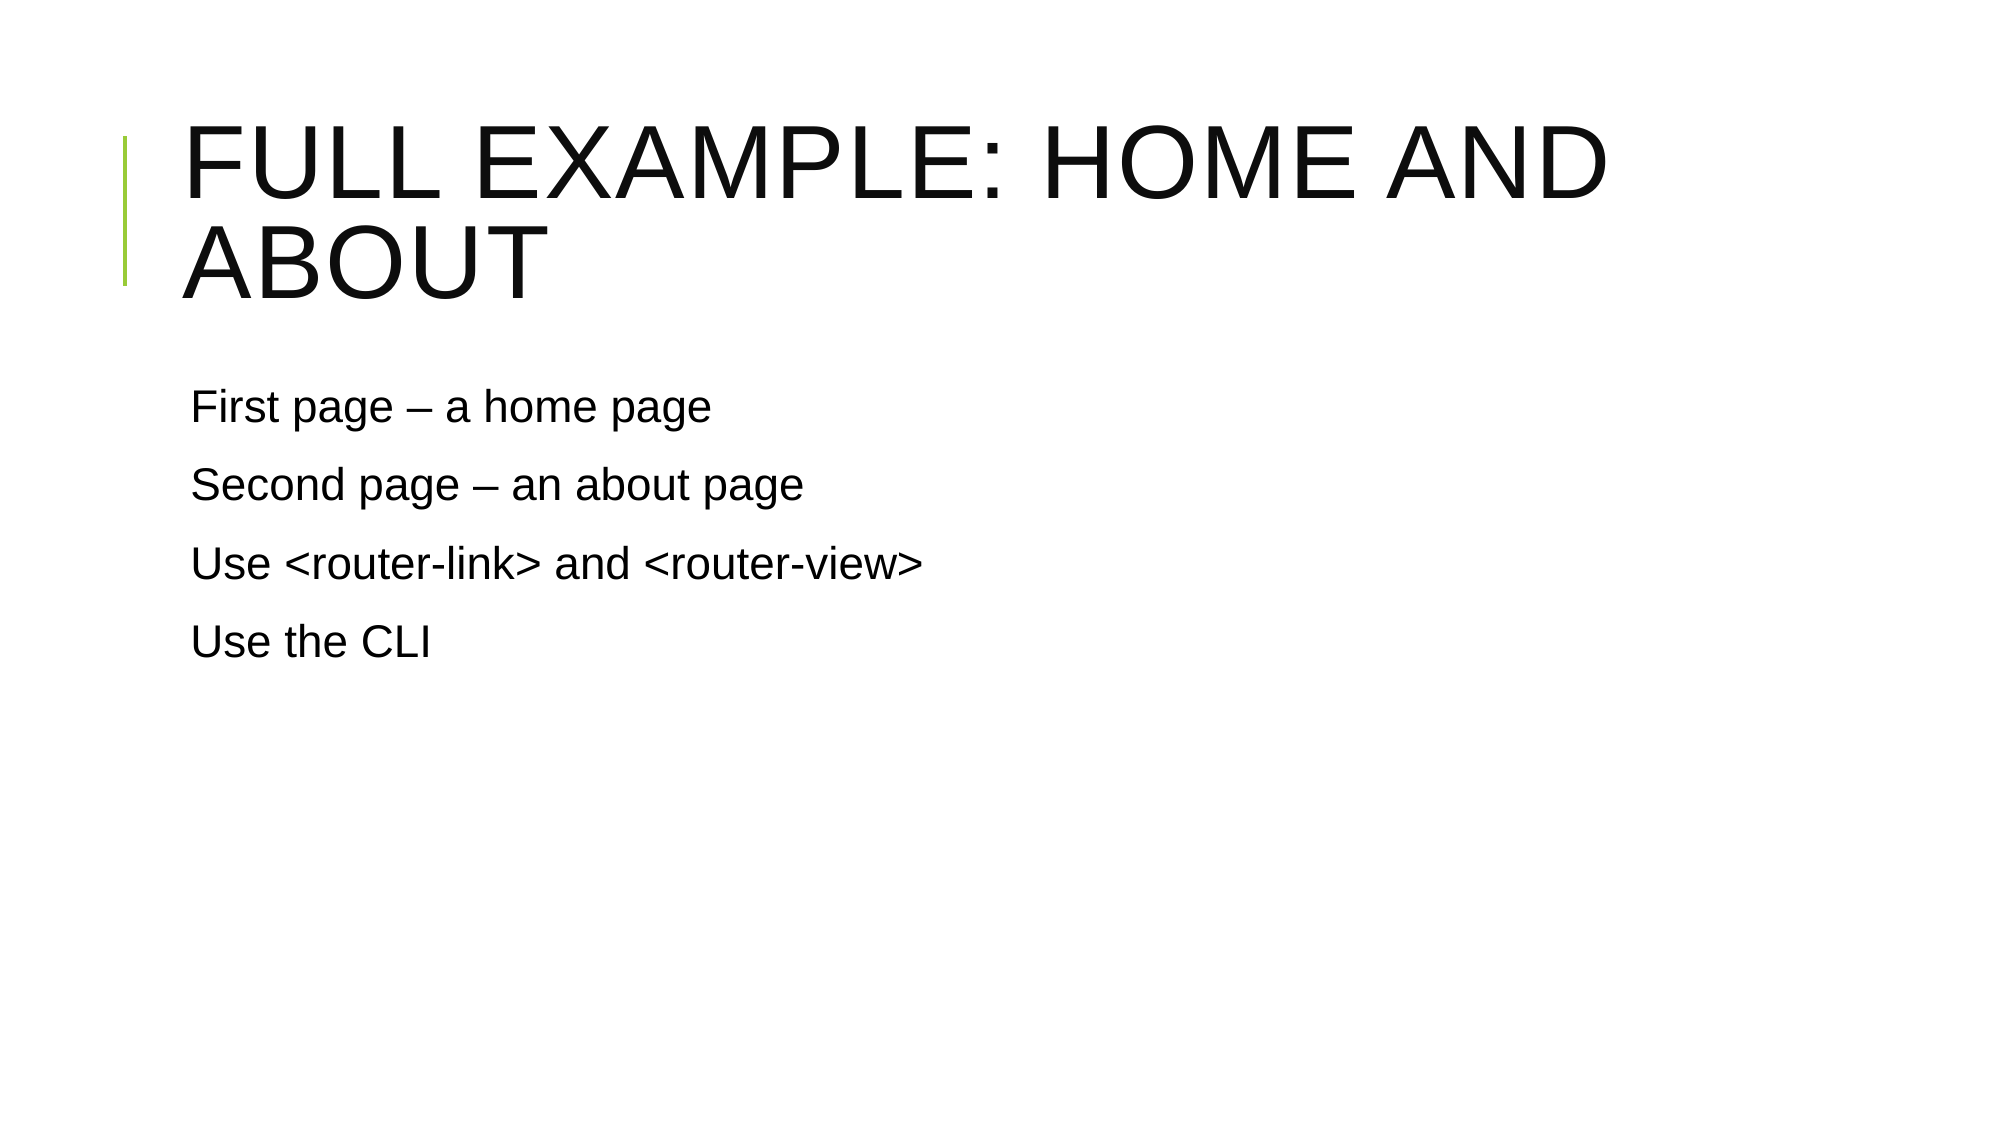

# Full Example: Home and About
First page – a home page
Second page – an about page
Use <router-link> and <router-view>
Use the CLI